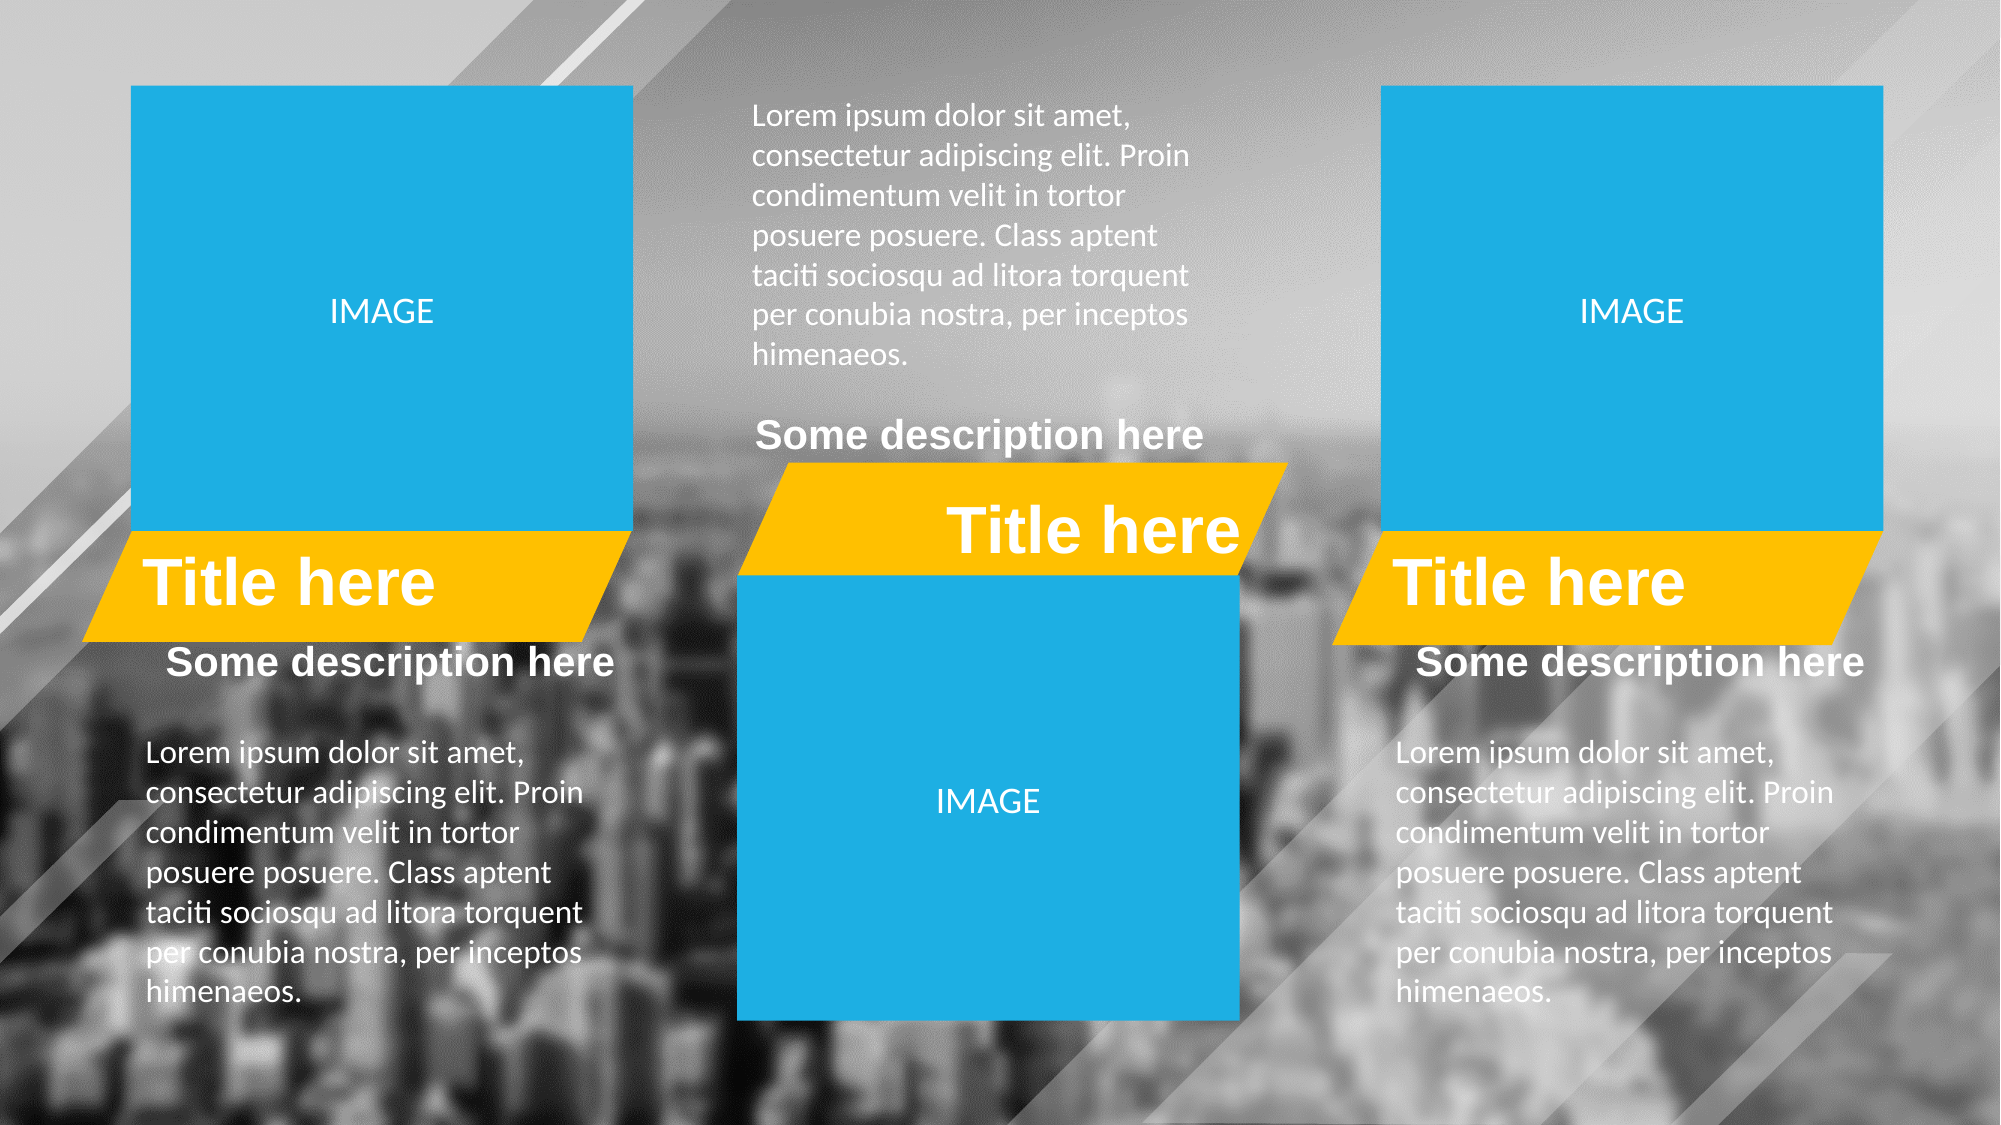

IMAGE
Lorem ipsum dolor sit amet, consectetur adipiscing elit. Proin condimentum velit in tortor posuere posuere. Class aptent taciti sociosqu ad litora torquent per conubia nostra, per inceptos himenaeos.
IMAGE
Some description here

Title here

Title here

Title here
IMAGE
Some description here
Some description here
Lorem ipsum dolor sit amet, consectetur adipiscing elit. Proin condimentum velit in tortor posuere posuere. Class aptent taciti sociosqu ad litora torquent per conubia nostra, per inceptos himenaeos.
Lorem ipsum dolor sit amet, consectetur adipiscing elit. Proin condimentum velit in tortor posuere posuere. Class aptent taciti sociosqu ad litora torquent per conubia nostra, per inceptos himenaeos.